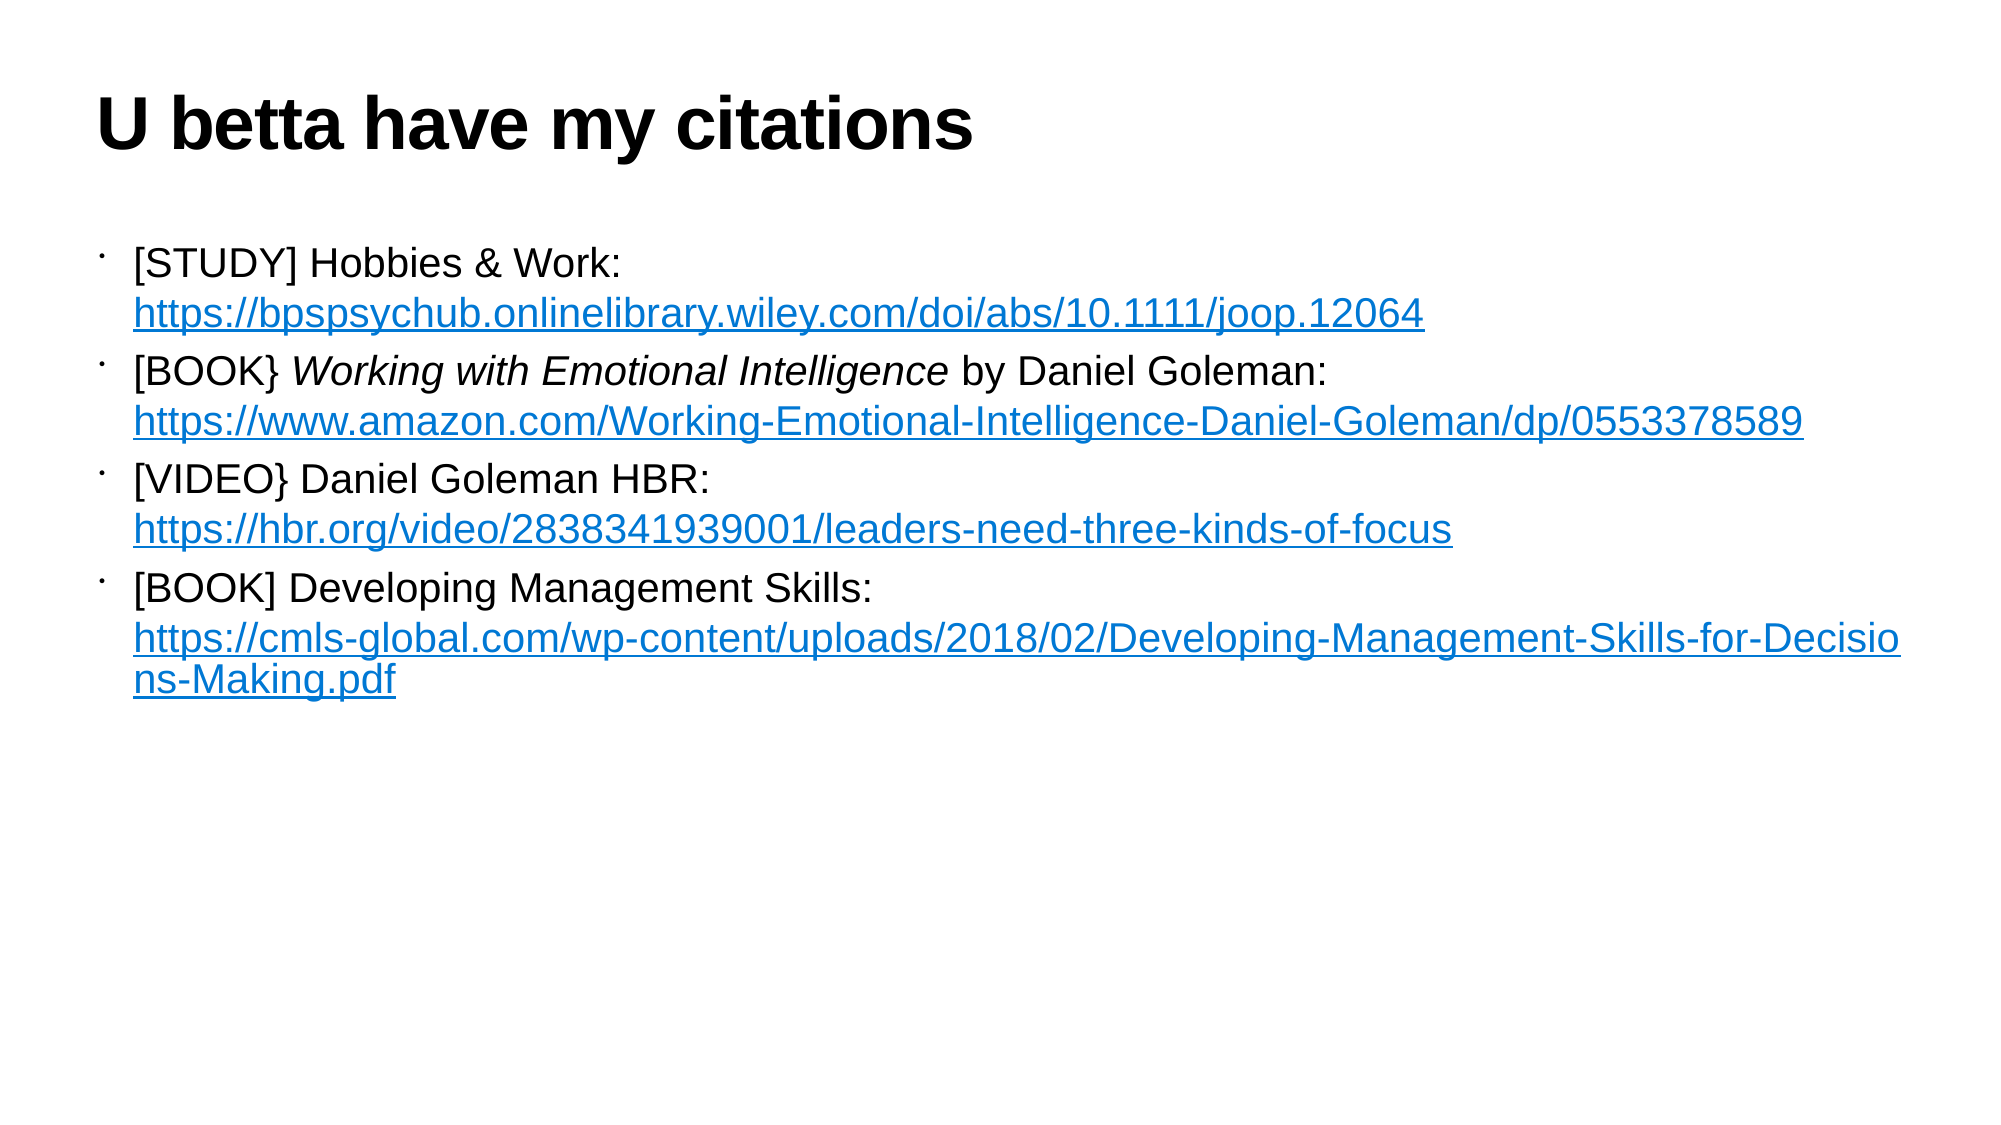

# U betta have my citations
[STUDY] Hobbies & Work: https://bpspsychub.onlinelibrary.wiley.com/doi/abs/10.1111/joop.12064
[BOOK} Working with Emotional Intelligence by Daniel Goleman: https://www.amazon.com/Working-Emotional-Intelligence-Daniel-Goleman/dp/0553378589
[VIDEO} Daniel Goleman HBR:
https://hbr.org/video/2838341939001/leaders-need-three-kinds-of-focus
[BOOK] Developing Management Skills: https://cmls-global.com/wp-content/uploads/2018/02/Developing-Management-Skills-for-Decisions-Making.pdf